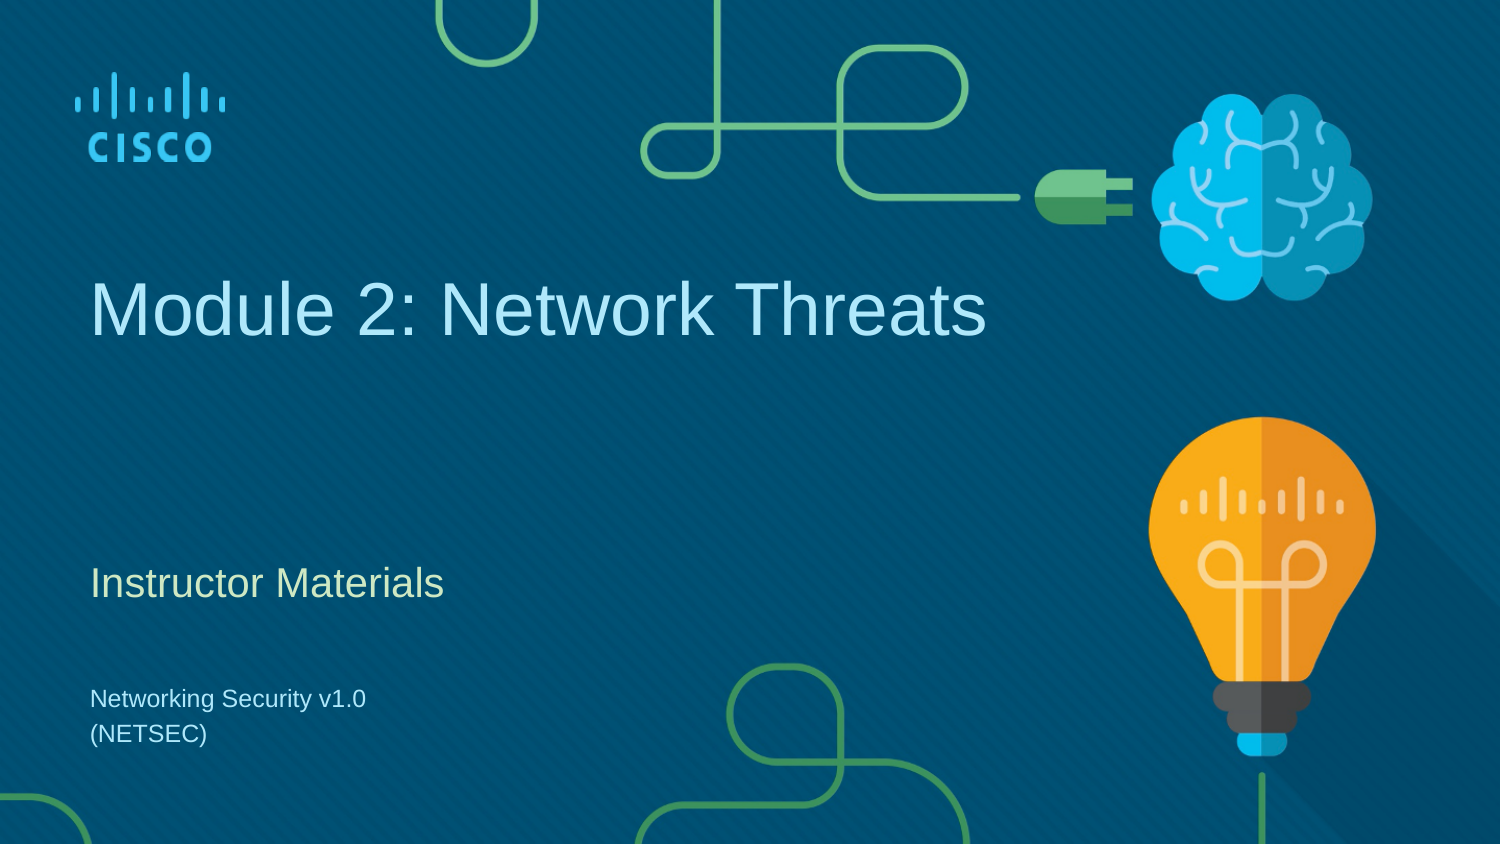

# Module 2: Network Threats
Instructor Materials
Networking Security v1.0
(NETSEC)